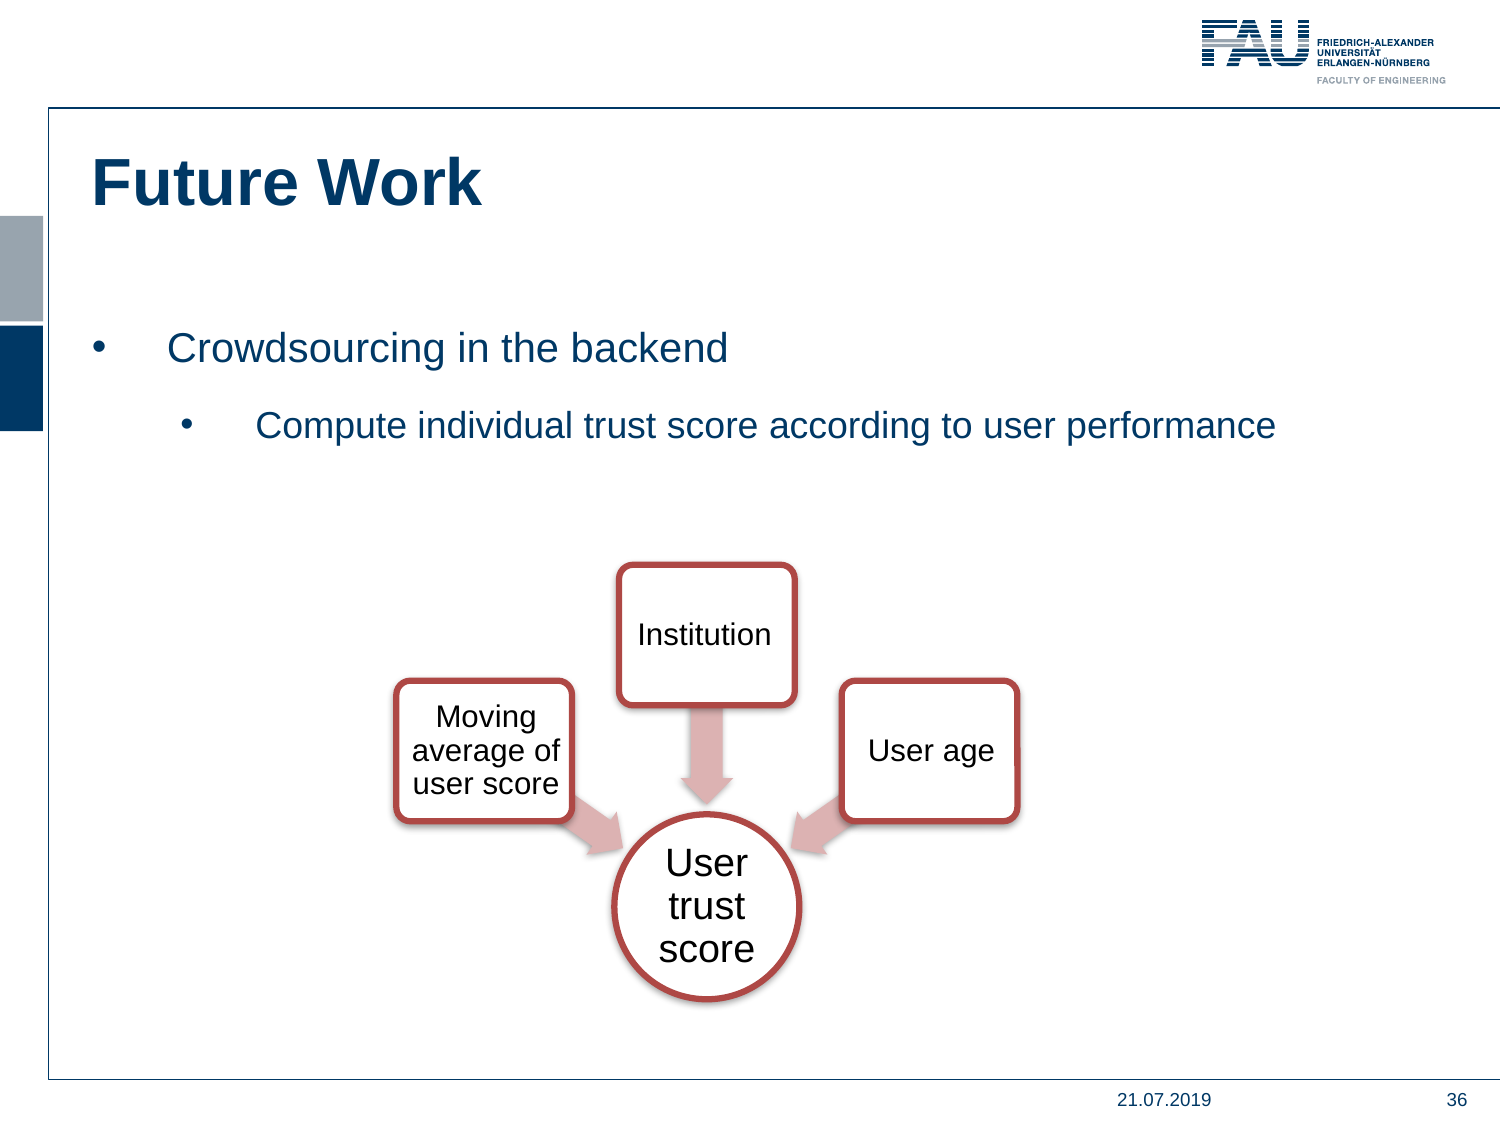

Future Work

Crowdsourcing in the backend
Compute individual trust score according to user performance

User trust score
Moving average of user score
Institution
User age
21.07.2019
36